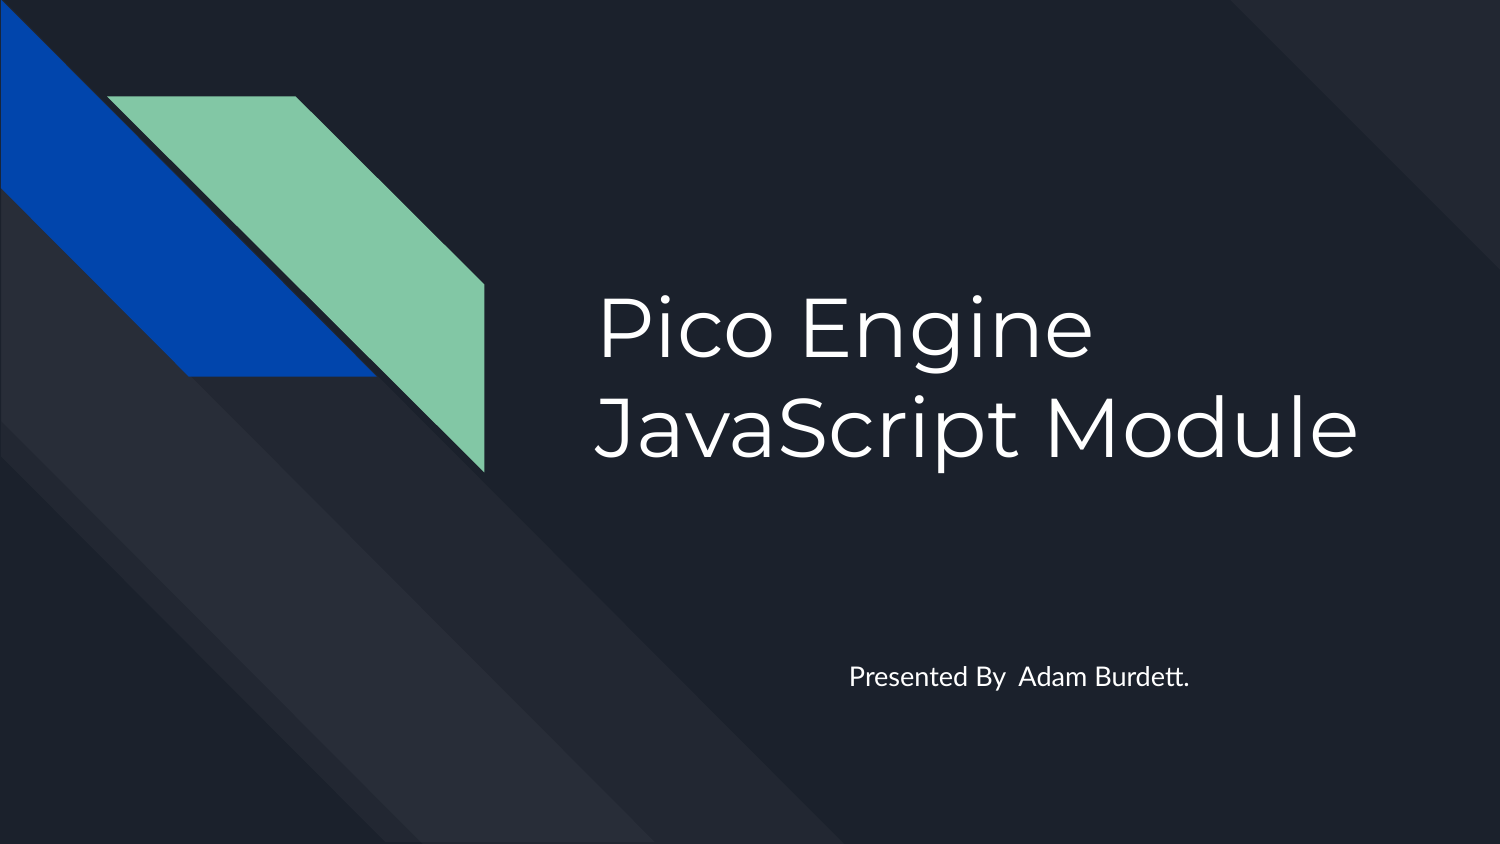

# Pico Engine JavaScript Module
Presented By  Adam Burdett.